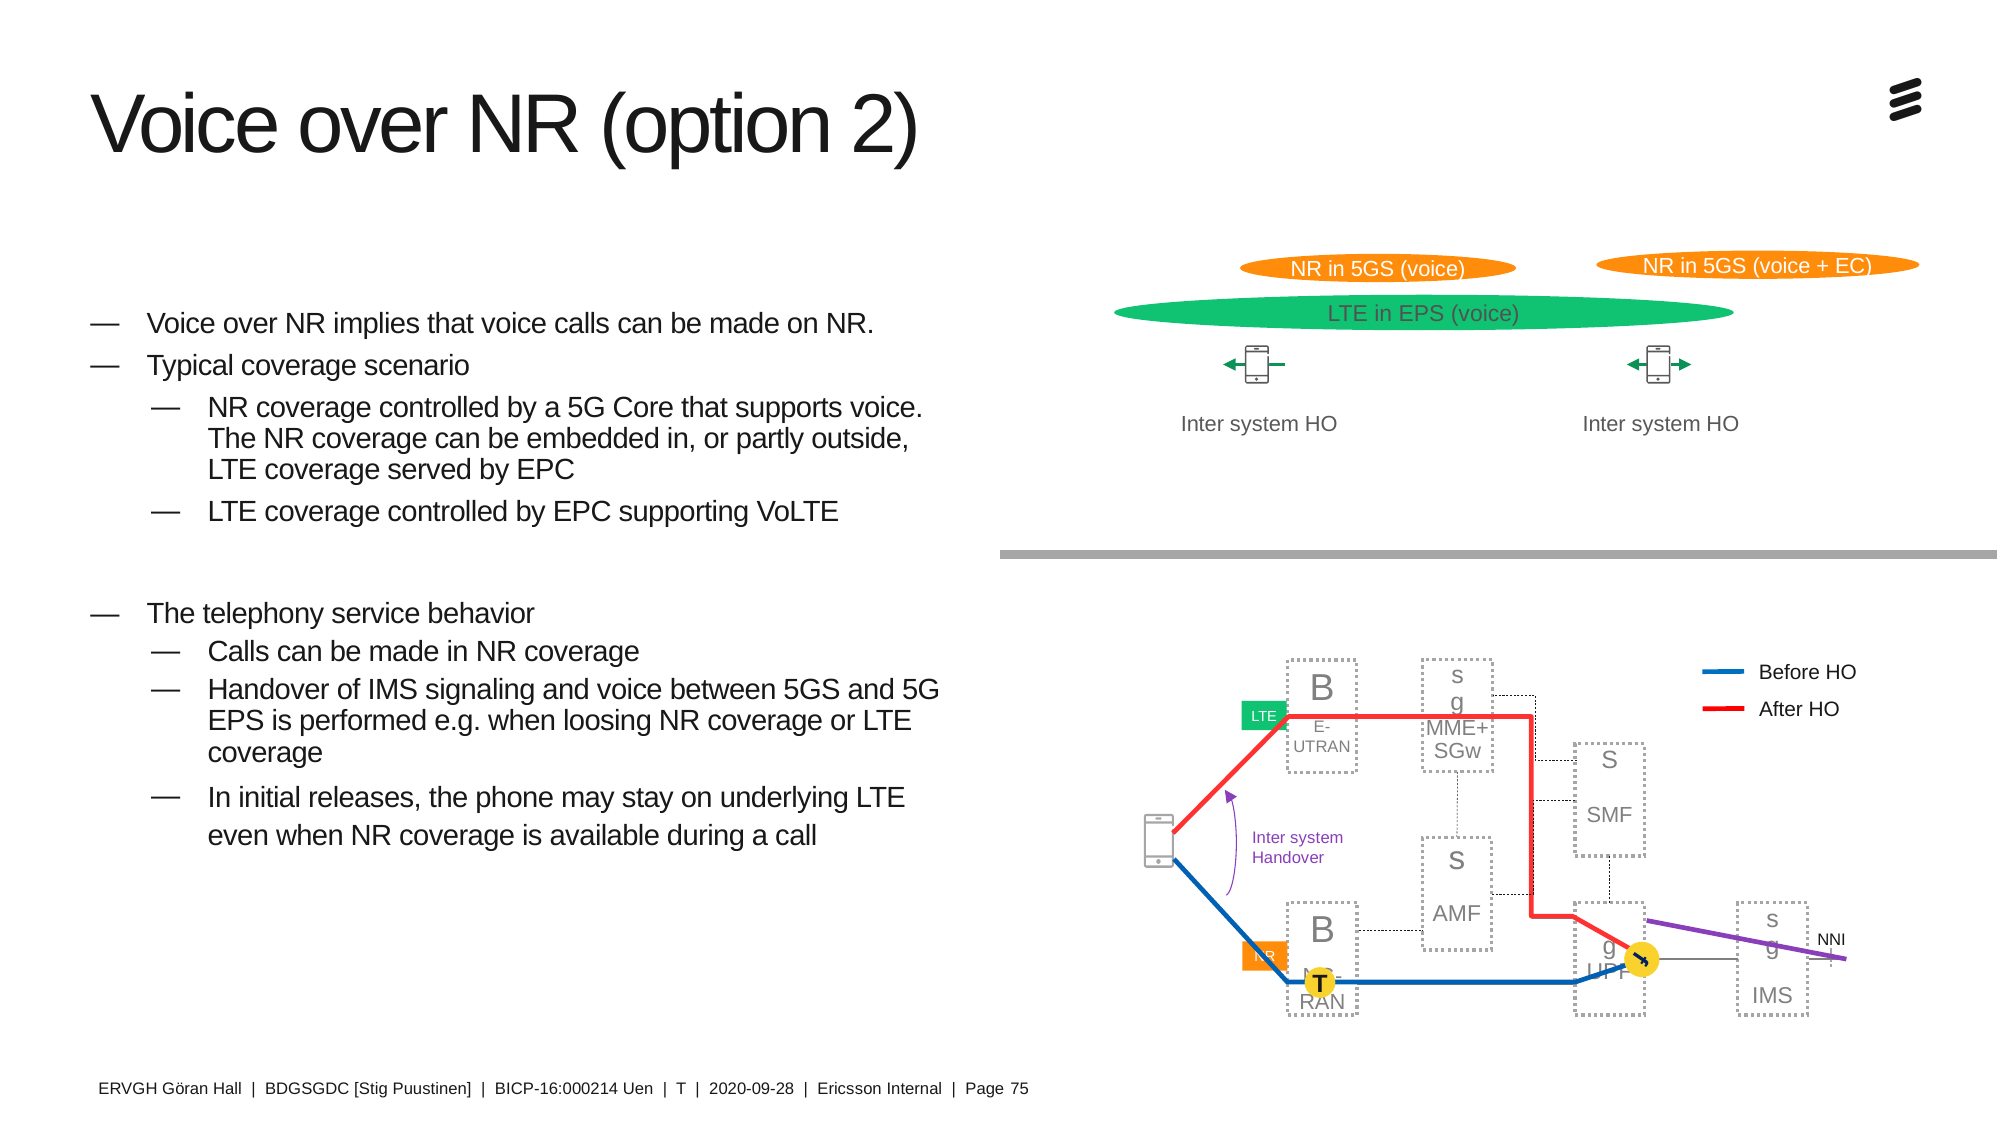

# Voice over NR (option 2)
NR in 5GS (voice + EC)
NR in 5GS (voice)
LTE in EPS (voice)
Voice over NR implies that voice calls can be made on NR.
Typical coverage scenario
NR coverage controlled by a 5G Core that supports voice. The NR coverage can be embedded in, or partly outside, LTE coverage served by EPC
LTE coverage controlled by EPC supporting VoLTE

The telephony service behavior
Calls can be made in NR coverage
Handover of IMS signaling and voice between 5GS and 5G EPS is performed e.g. when loosing NR coverage or LTE coverage
In initial releases, the phone may stay on underlying LTE even when NR coverage is available during a call

Inter system HO
Inter system HO
Before HO
s
g
MME+
SGw
B
E-UTRAN
After HO
LTE

S
SMF

Inter system
Handover
s

AMF

B
NG-
RAN
g
UPF
s
g
IMS
NNI
NR
f
T